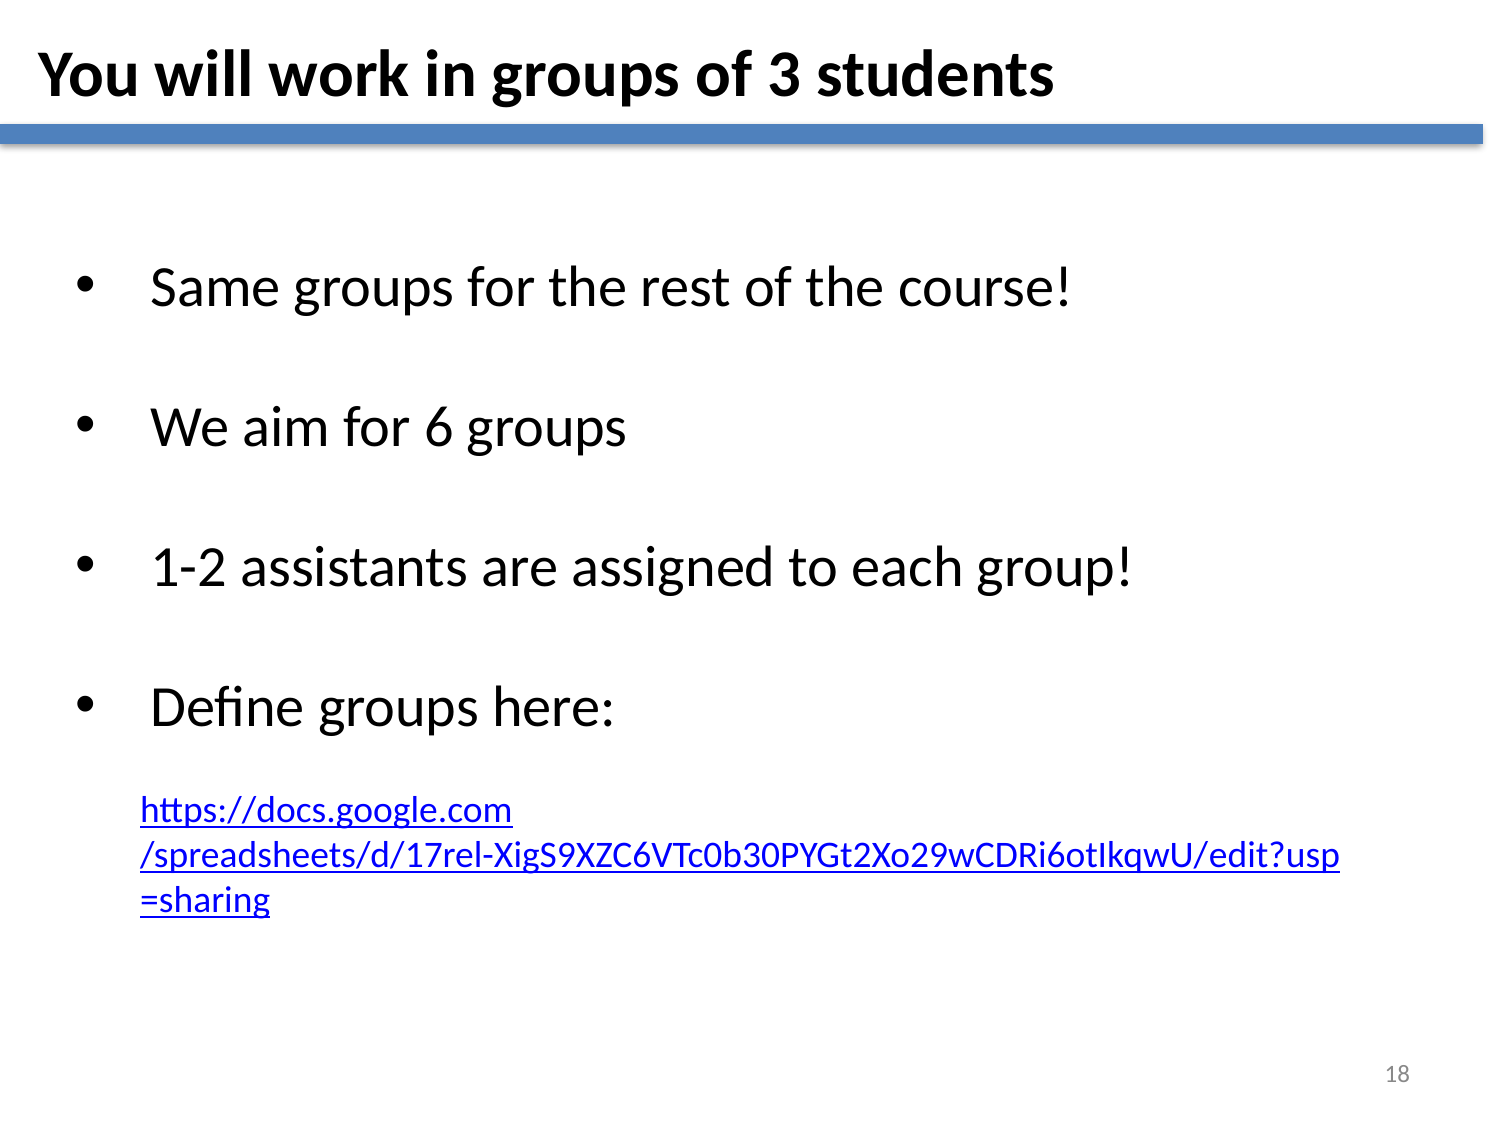

You will work in groups of 3 students
Same groups for the rest of the course!

We aim for 6 groups

1-2 assistants are assigned to each group!

Define groups here:

https://docs.google.com/spreadsheets/d/17rel-XigS9XZC6VTc0b30PYGt2Xo29wCDRi6otIkqwU/edit?usp=sharing
18